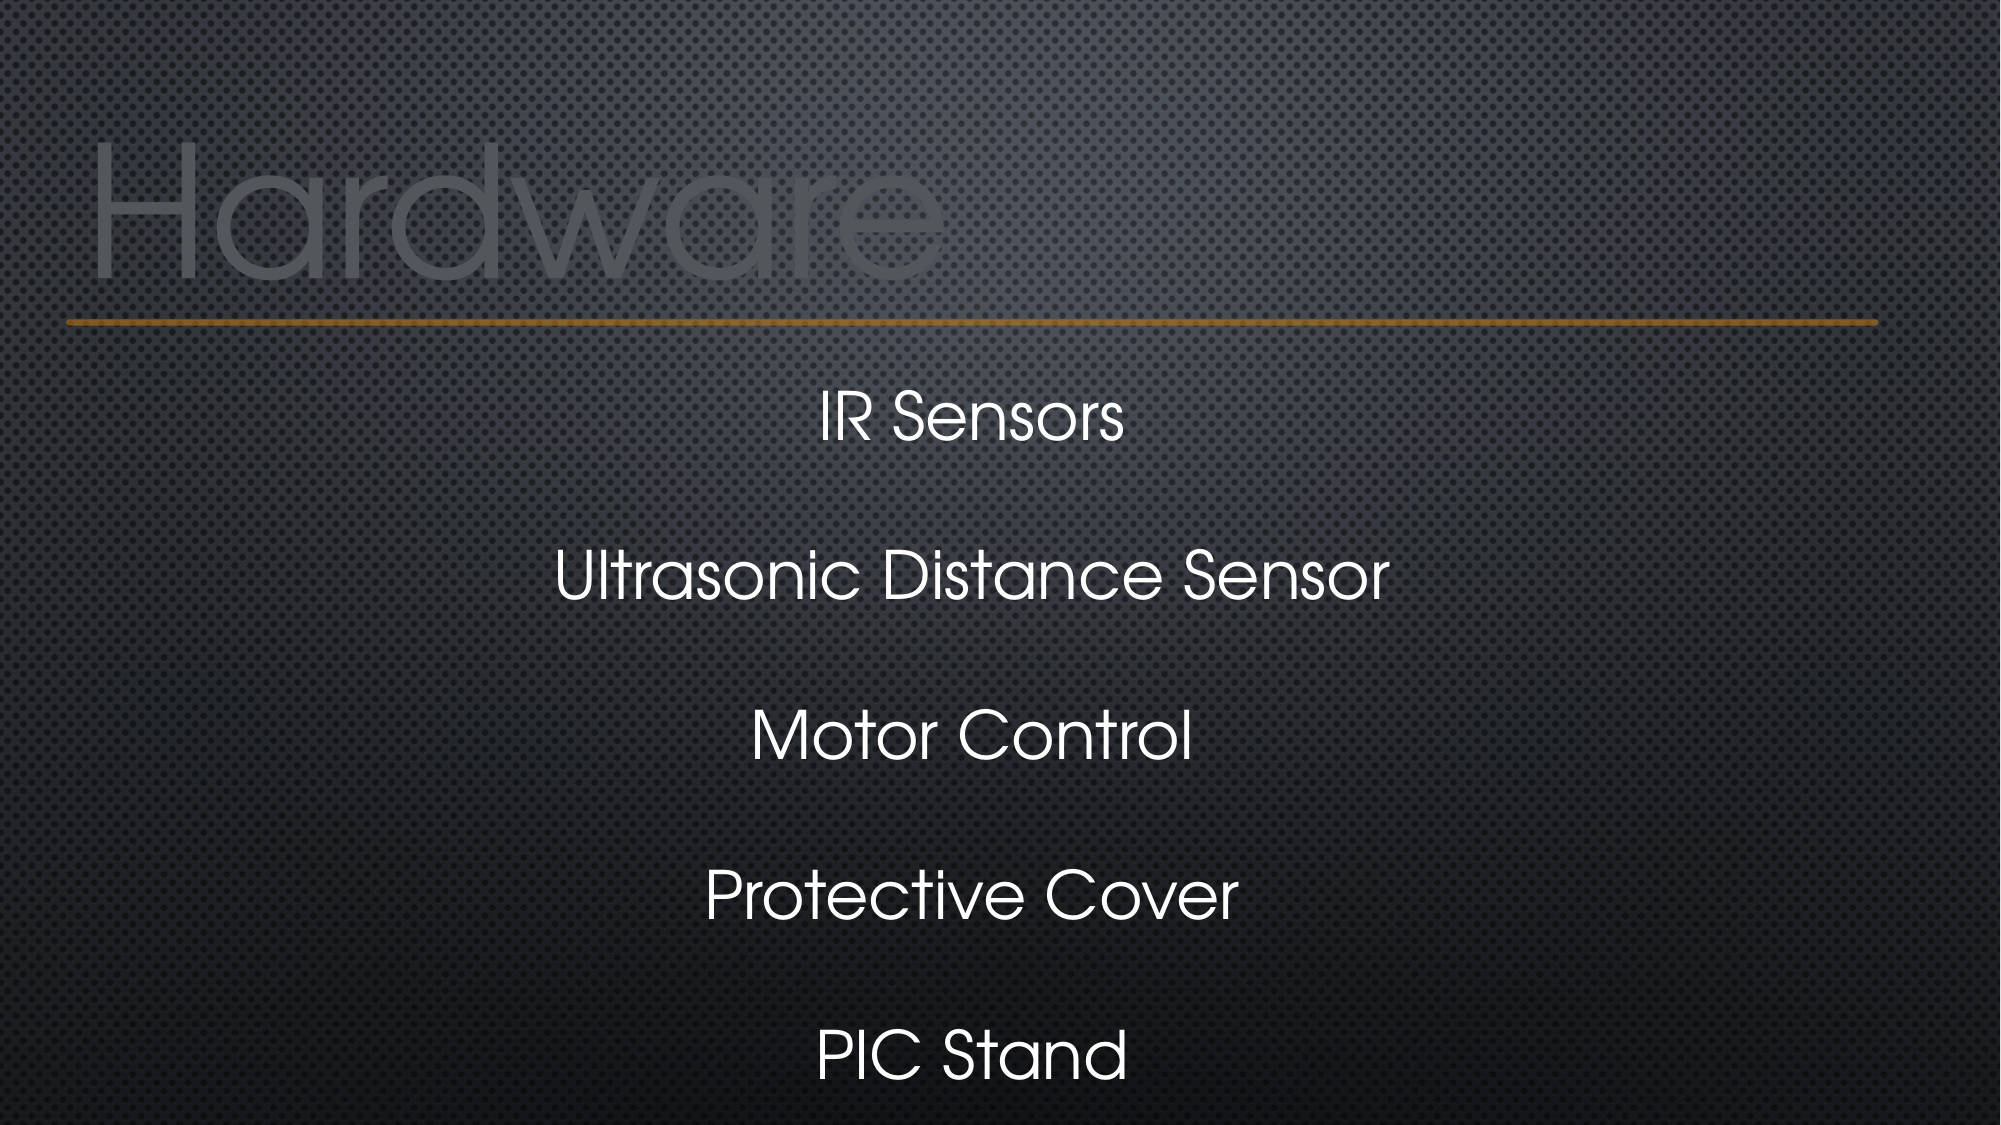

# Hardware
IR Sensors

Ultrasonic Distance Sensor

Motor Control

Protective Cover

PIC Stand